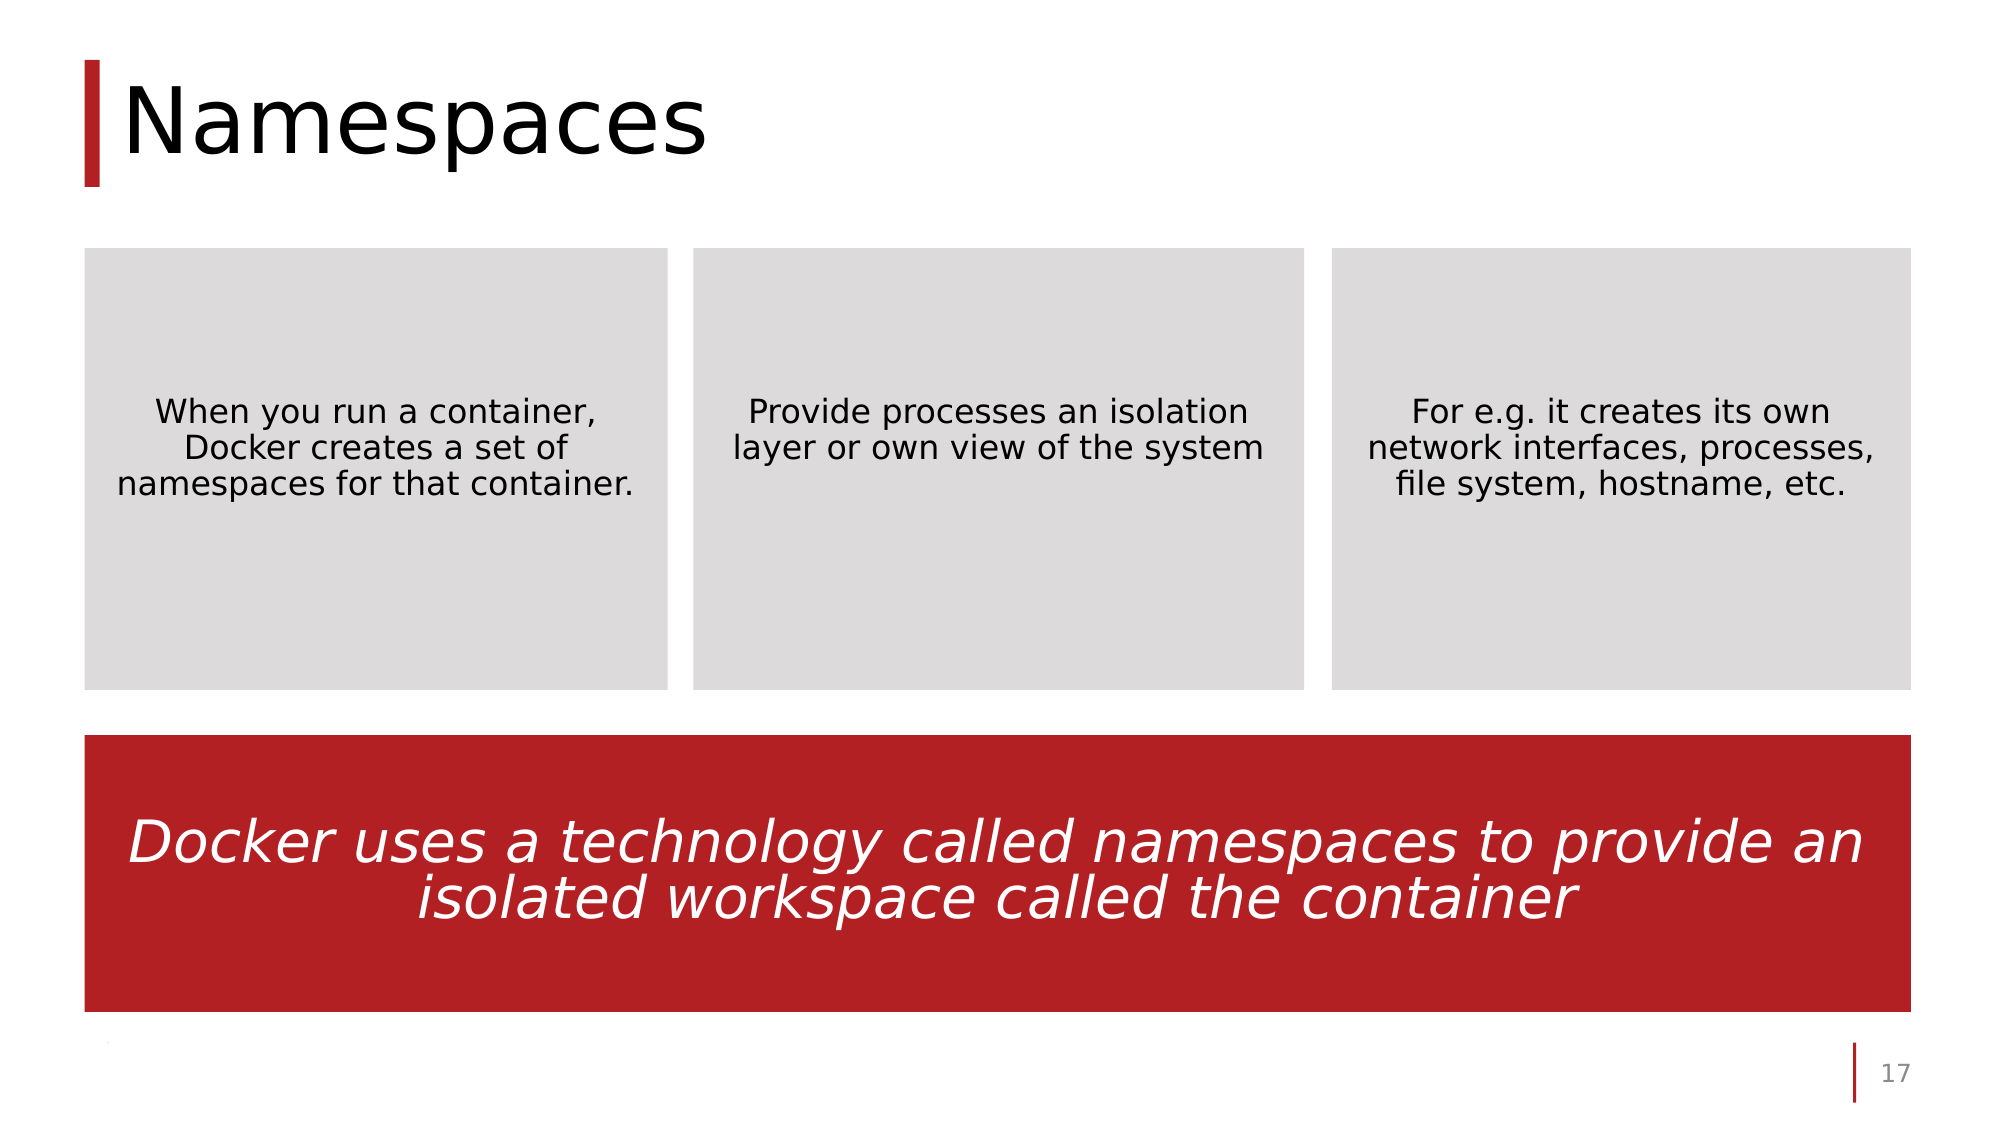

# Namespaces

When you run a container, Docker creates a set of namespaces for that container.

Provide processes an isolation layer or own view of the system

For e.g. it creates its own network interfaces, processes, file system, hostname, etc.

Docker uses a technology called namespaces to provide an isolated workspace called the container

17